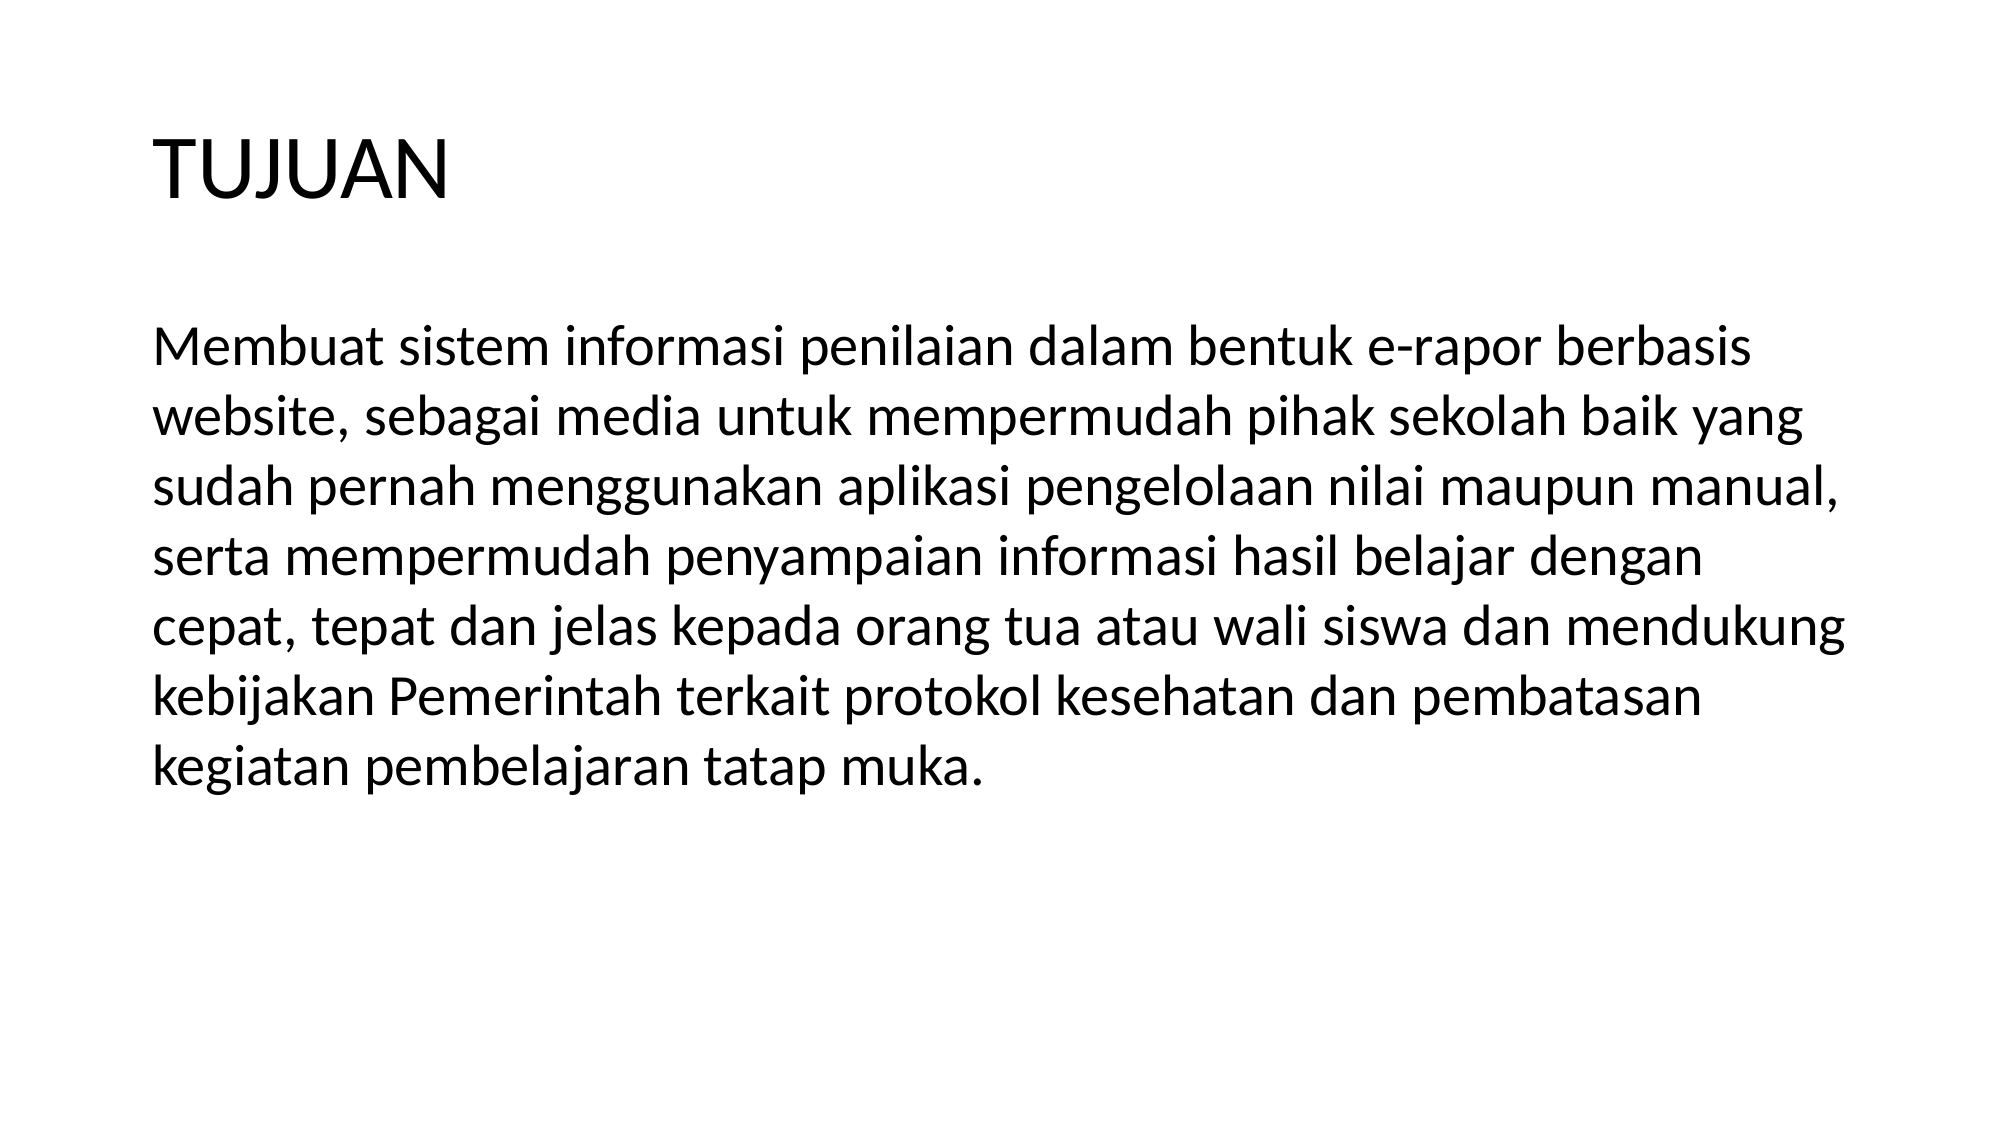

# TUJUAN
Membuat sistem informasi penilaian dalam bentuk e-rapor berbasis website, sebagai media untuk mempermudah pihak sekolah baik yang sudah pernah menggunakan aplikasi pengelolaan nilai maupun manual, serta mempermudah penyampaian informasi hasil belajar dengan cepat, tepat dan jelas kepada orang tua atau wali siswa dan mendukung kebijakan Pemerintah terkait protokol kesehatan dan pembatasan kegiatan pembelajaran tatap muka.